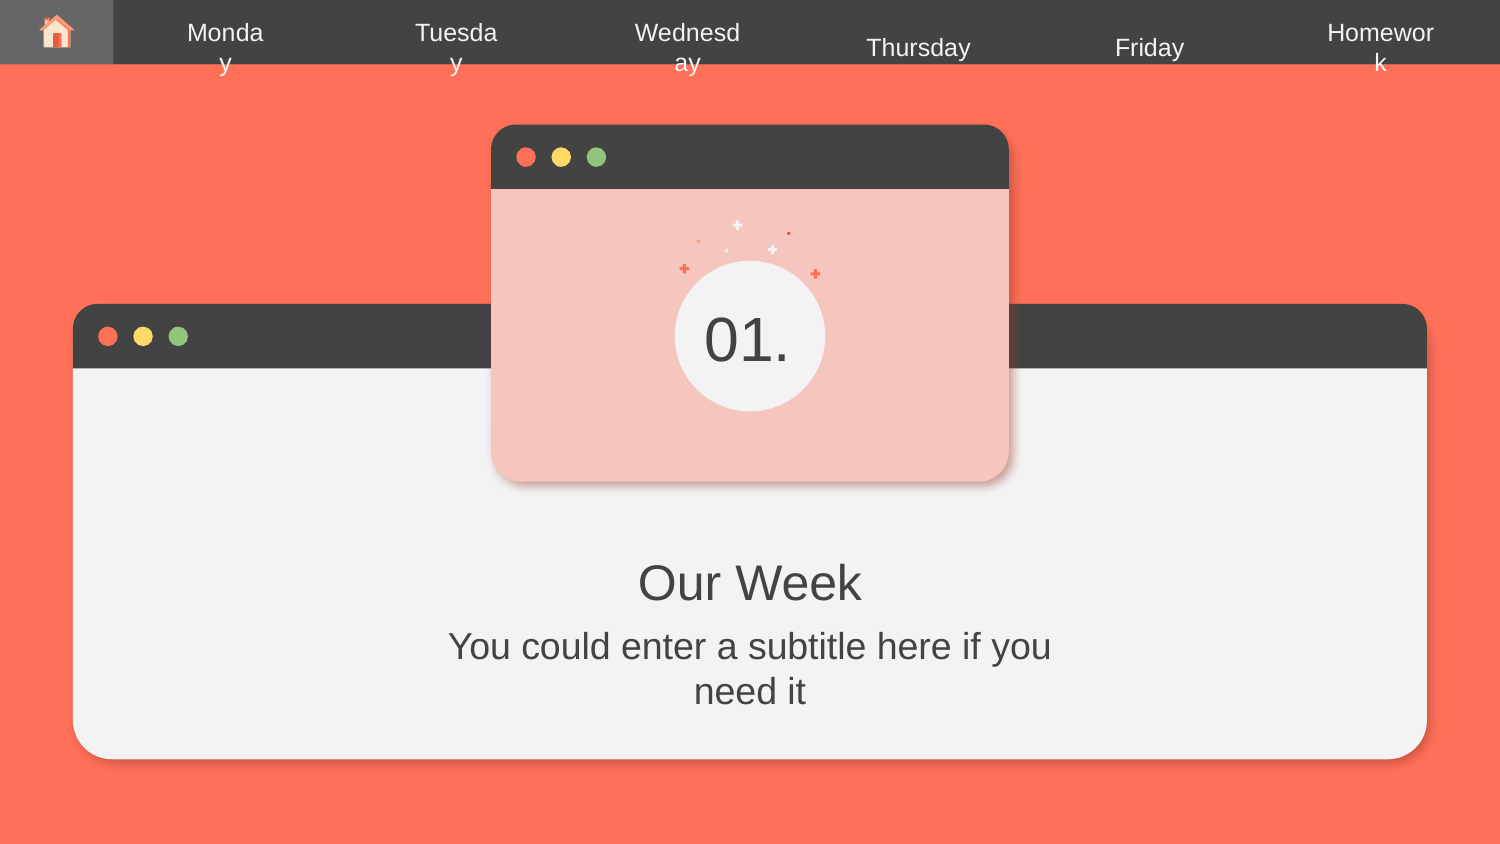

Thursday
Monday
Tuesday
Wednesday
Friday
Homework

01.

# Our Week
You could enter a subtitle here if you need it